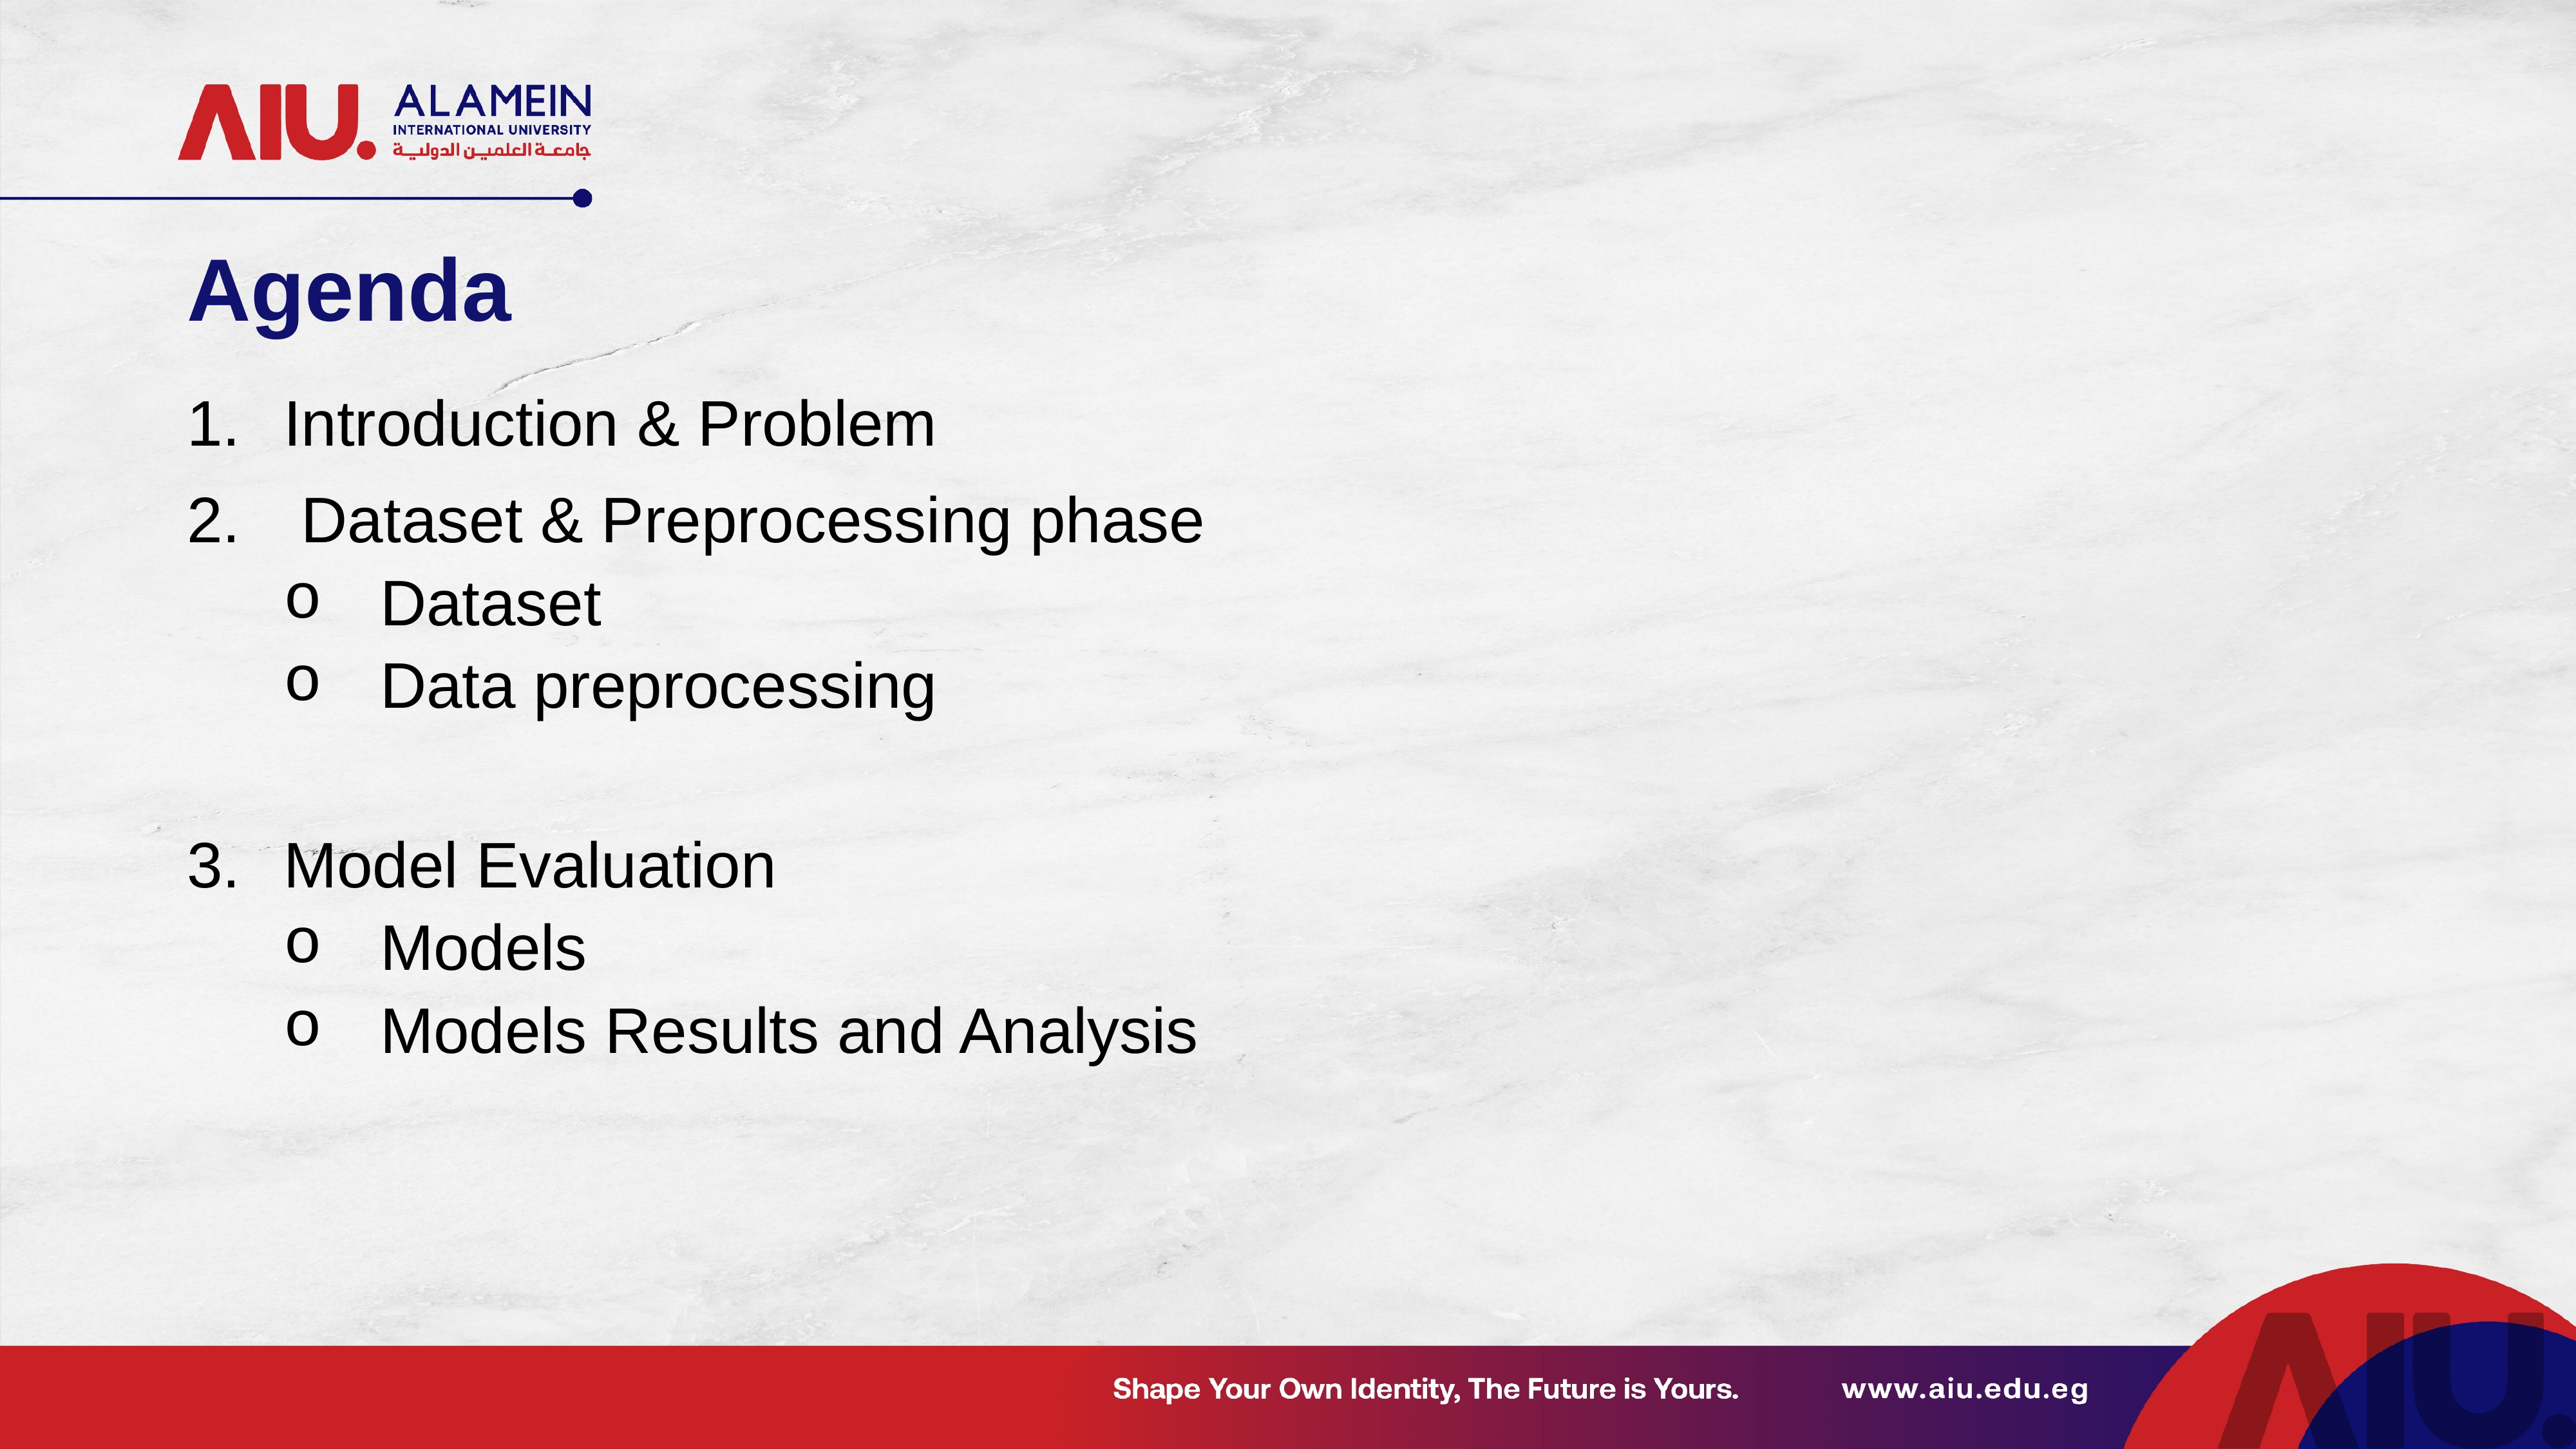

# Agenda
Introduction & Problem
 Dataset & Preprocessing phase
Dataset
Data preprocessing

Model Evaluation
Models
Models Results and Analysis